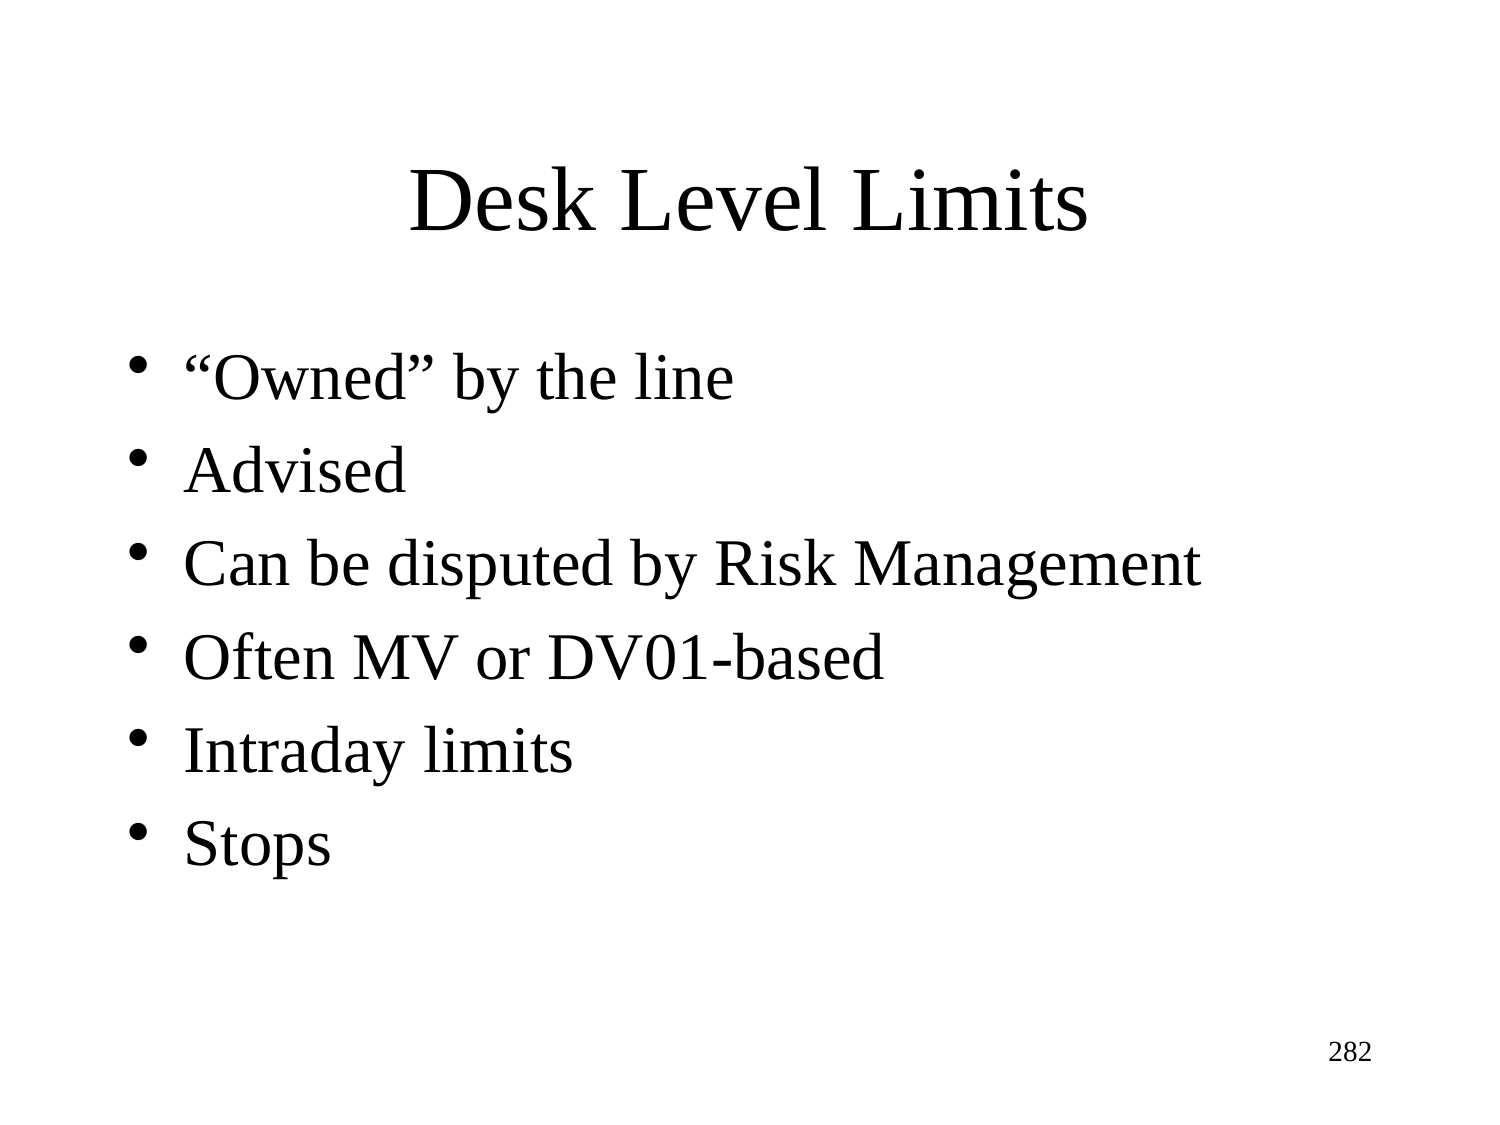

# Desk Level Limits
“Owned” by the line
Advised
Can be disputed by Risk Management
Often MV or DV01-based
Intraday limits
Stops
282